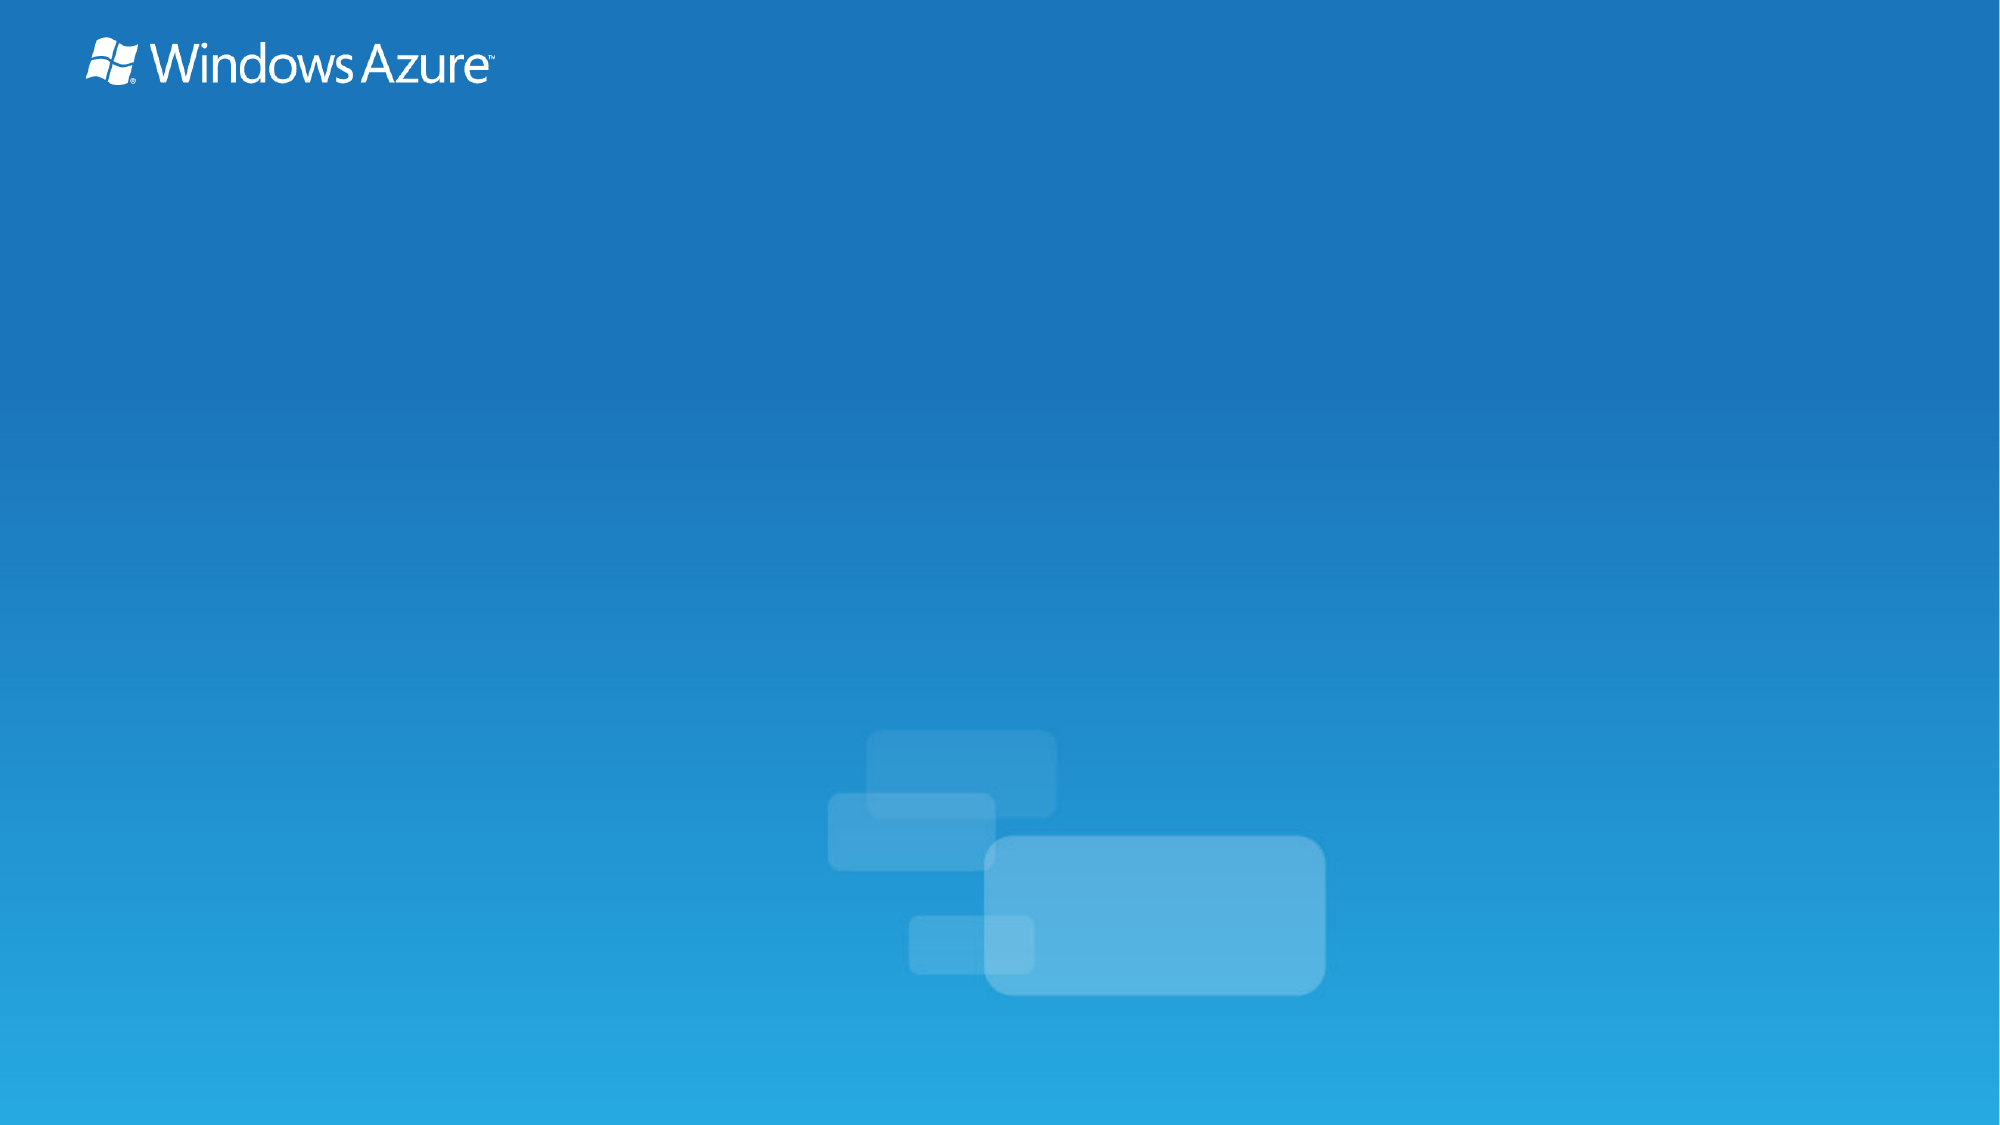

# Excel Power Tools
Microsoft Research
Windows Azure for Research Training